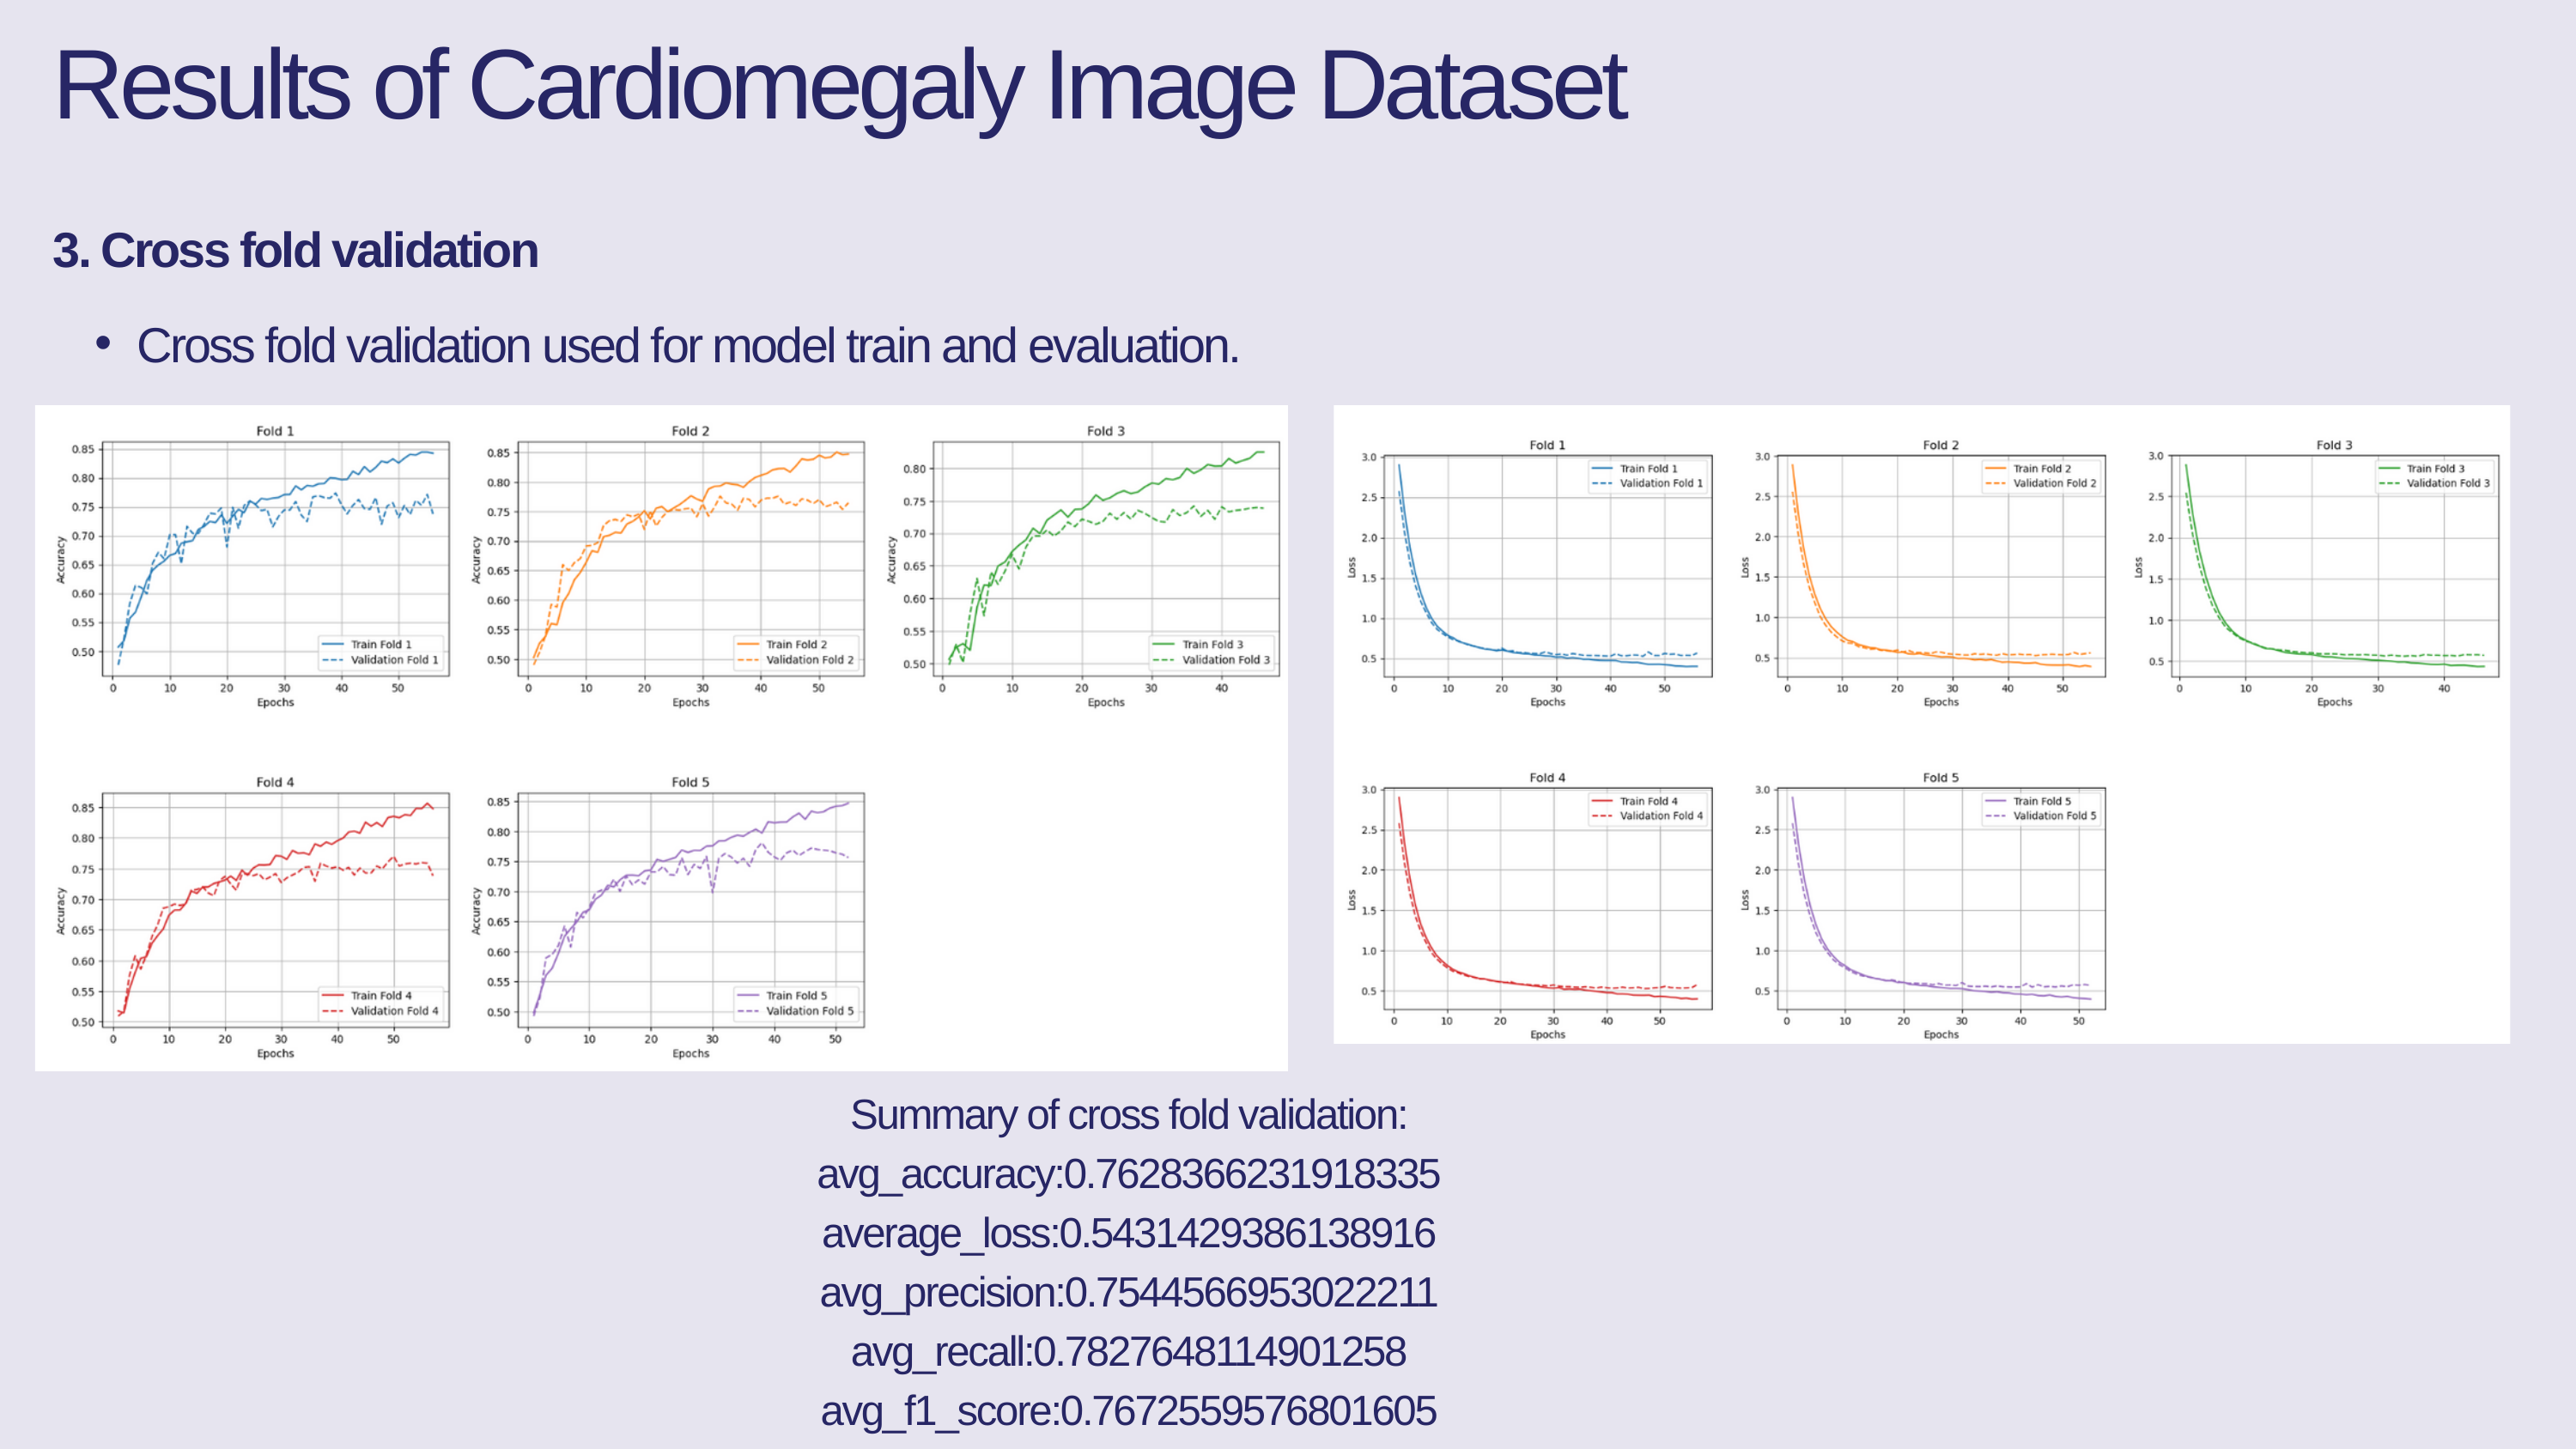

Results of Cardiomegaly Image Dataset
3. Cross fold validation

Cross fold validation used for model train and evaluation.

Summary of cross fold validation:
avg_accuracy:0.7628366231918335
average_loss:0.5431429386138916
avg_precision:0.7544566953022211
avg_recall:0.7827648114901258
avg_f1_score:0.7672559576801605